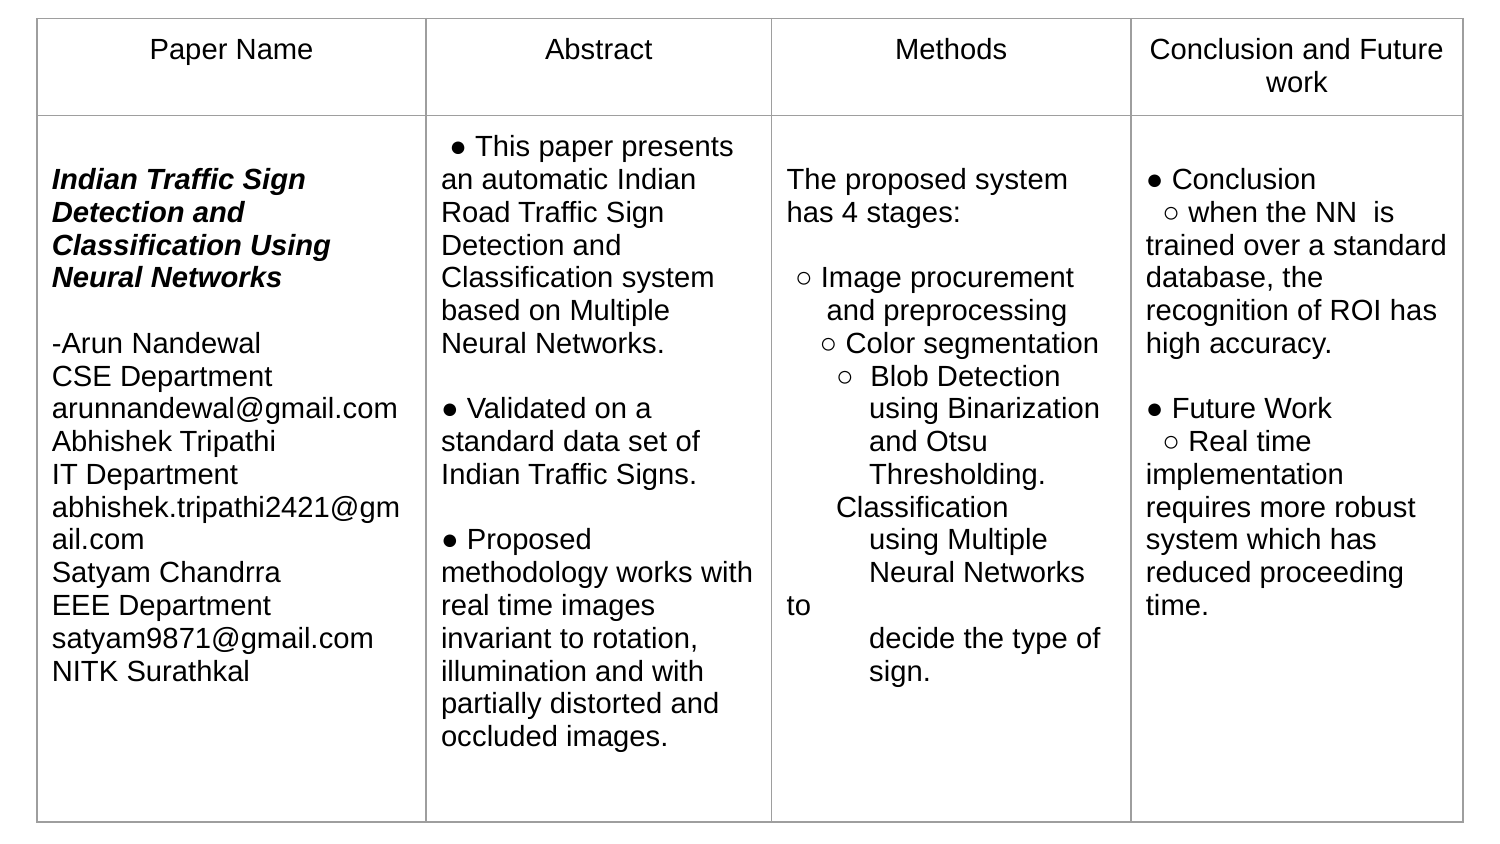

| Paper Name | Abstract | Methods | Conclusion and Future work |
| --- | --- | --- | --- |
| Indian Traffic Sign Detection and Classification Using Neural Networks -Arun Nandewal CSE Department arunnandewal@gmail.com Abhishek Tripathi IT Department abhishek.tripathi2421@gmail.com Satyam Chandrra EEE Department satyam9871@gmail.com NITK Surathkal | ● This paper presents an automatic Indian Road Traffic Sign Detection and Classification system based on Multiple Neural Networks. ● Validated on a standard data set of Indian Traffic Signs. ● Proposed methodology works with real time images invariant to rotation, illumination and with partially distorted and occluded images. | The proposed system has 4 stages: ○ Image procurement and preprocessing ○ Color segmentation ○ Blob Detection using Binarization and Otsu Thresholding. Classification using Multiple Neural Networks to decide the type of sign. | ● Conclusion ○ when the NN is trained over a standard database, the recognition of ROI has high accuracy. ● Future Work ○ Real time implementation requires more robust system which has reduced proceeding time. |